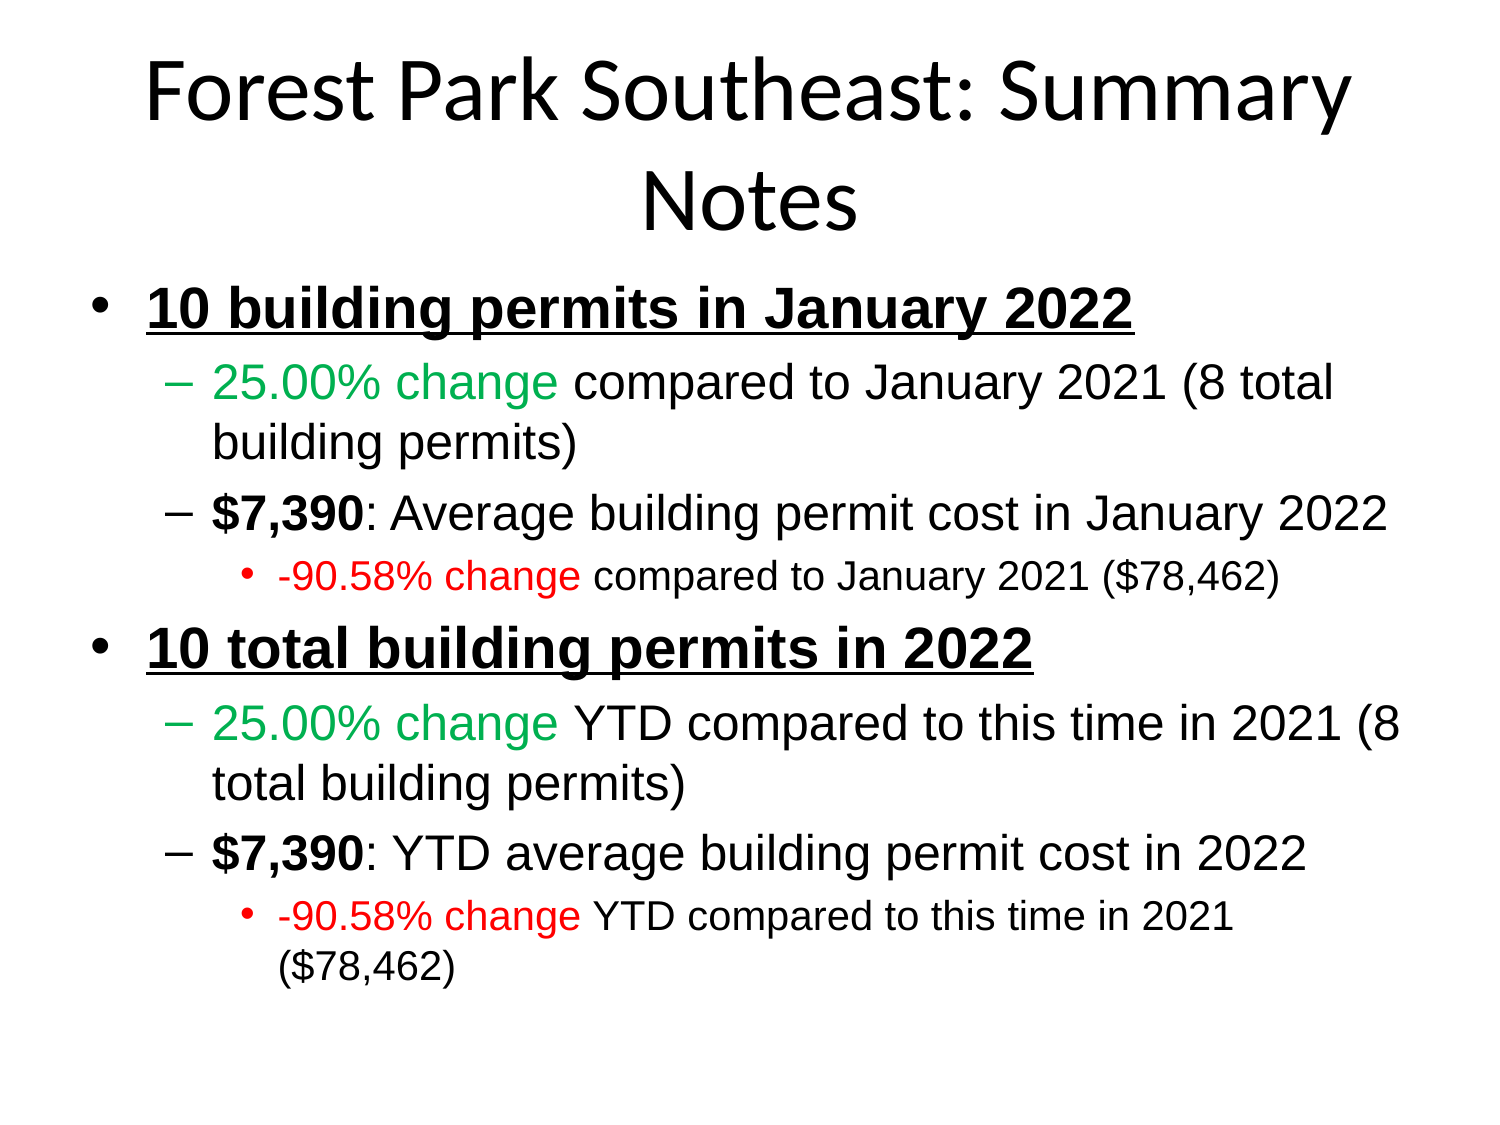

# Forest Park Southeast: Summary Notes
10 building permits in January 2022
25.00% change compared to January 2021 (8 total building permits)
$7,390: Average building permit cost in January 2022
-90.58% change compared to January 2021 ($78,462)
10 total building permits in 2022
25.00% change YTD compared to this time in 2021 (8 total building permits)
$7,390: YTD average building permit cost in 2022
-90.58% change YTD compared to this time in 2021 ($78,462)